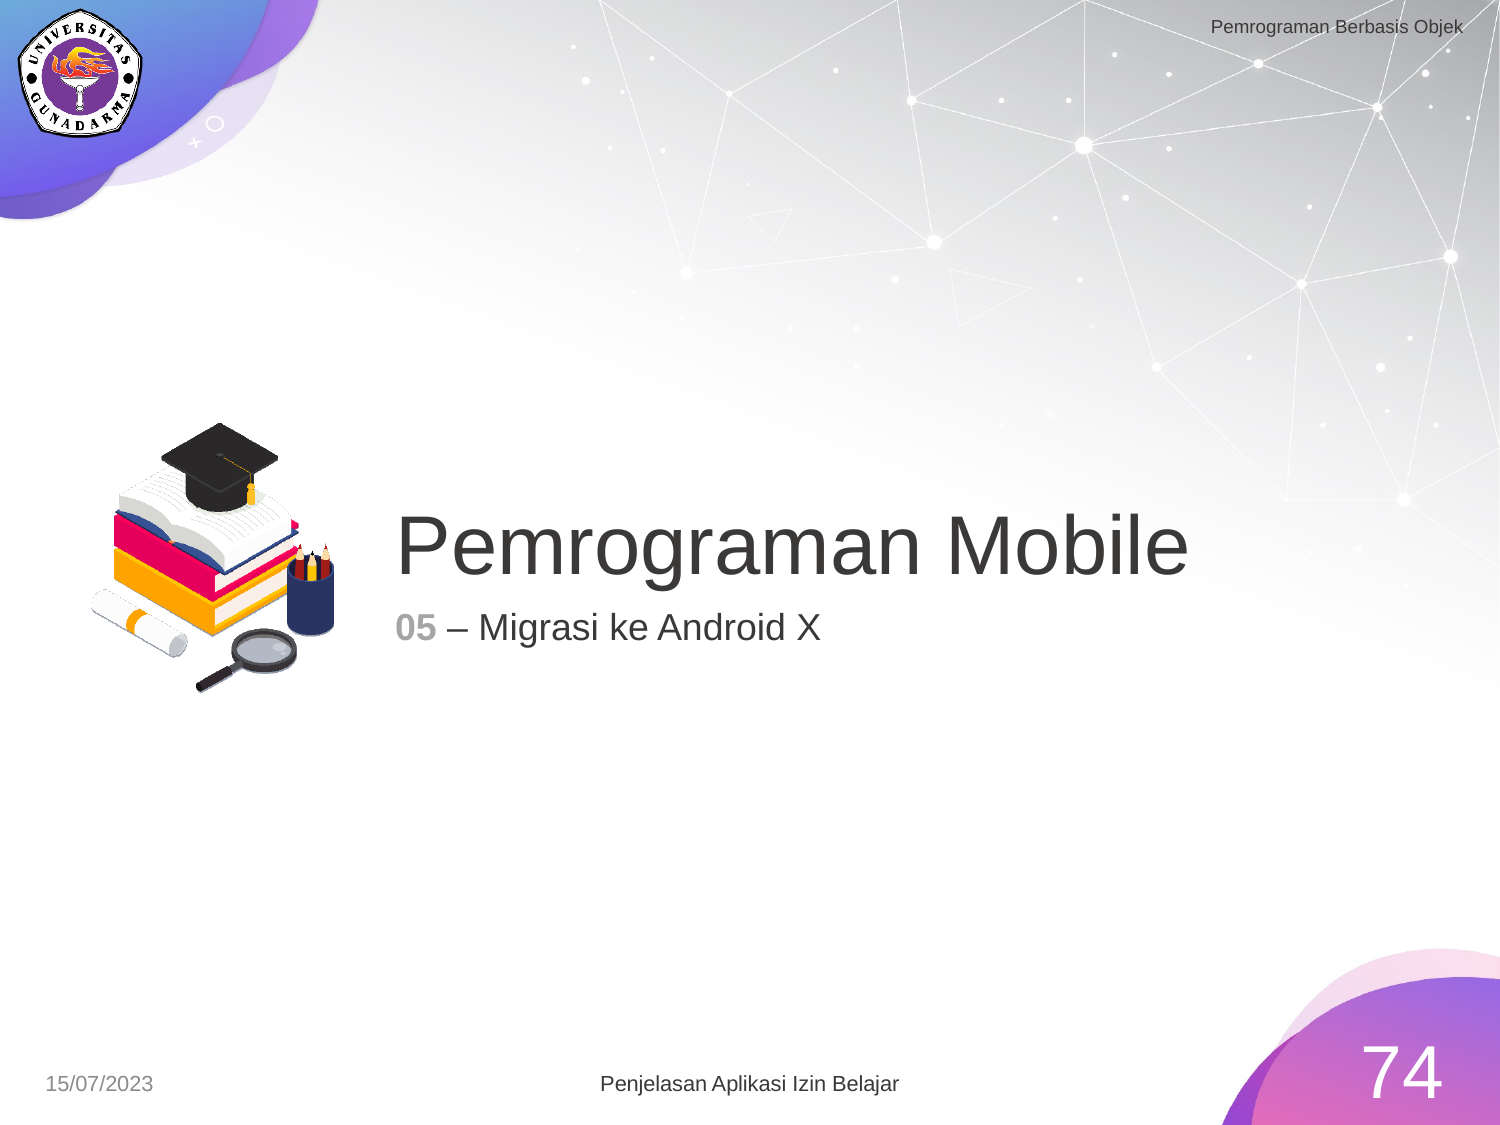

# Pemrograman Mobile
05 – Migrasi ke Android X
74
15/07/2023
Penjelasan Aplikasi Izin Belajar